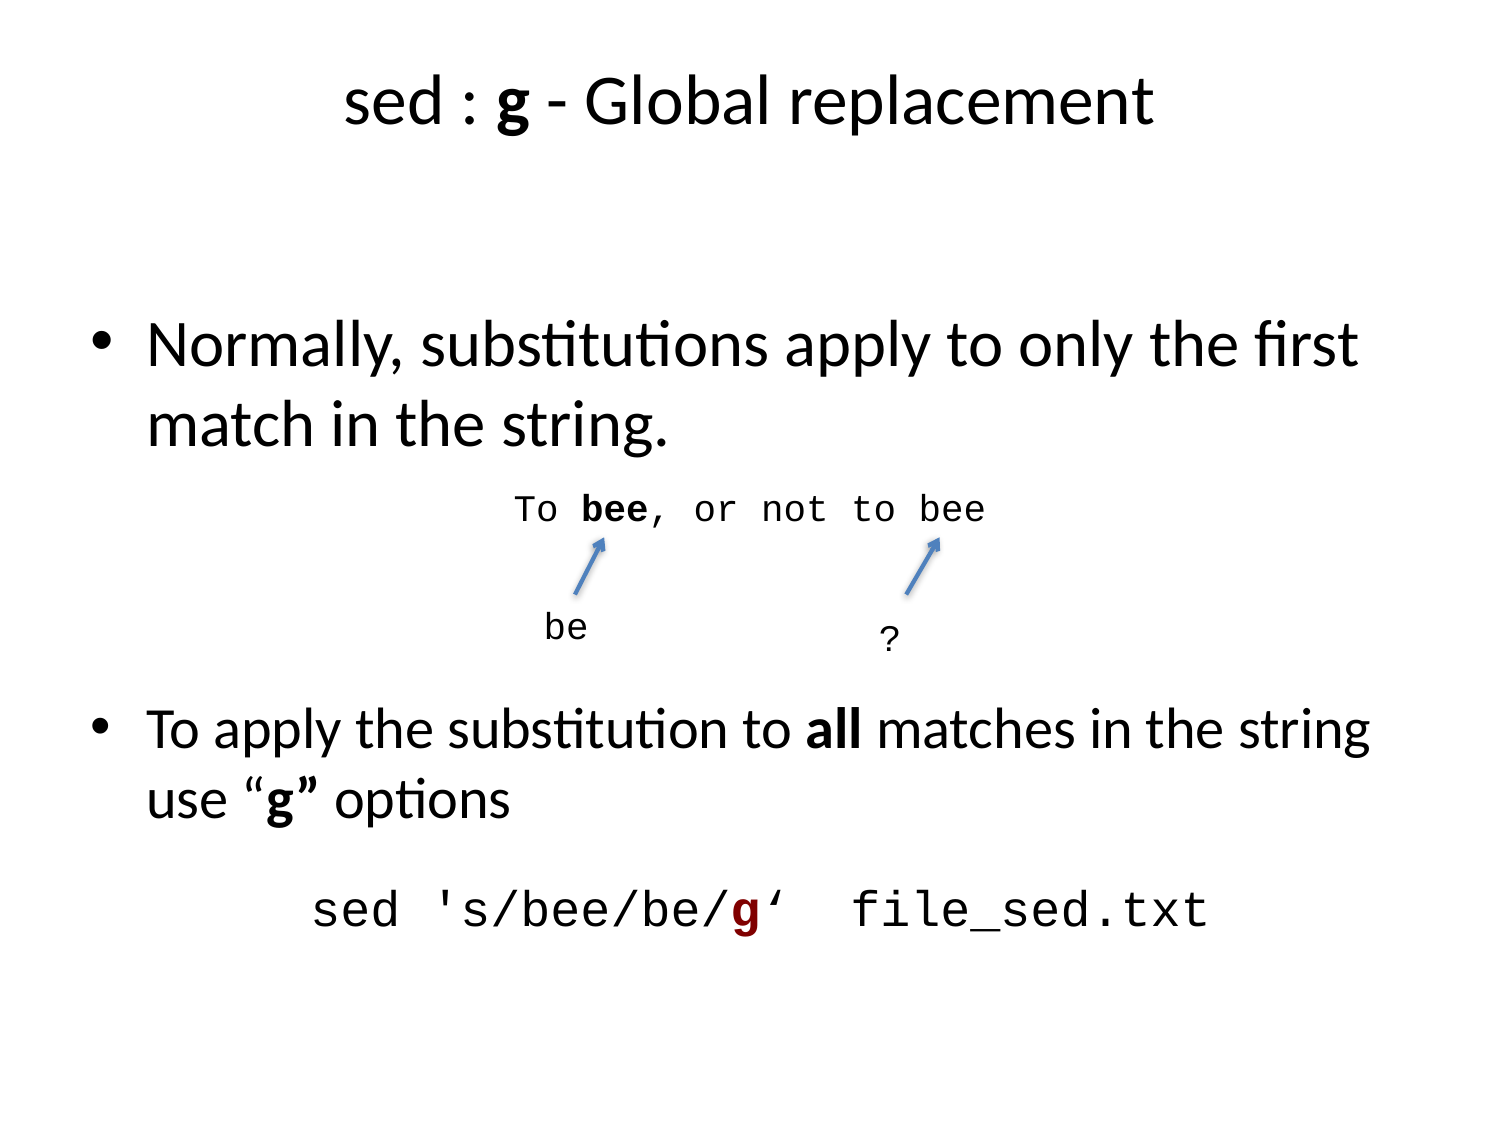

# sed : g - Global replacement
Normally, substitutions apply to only the first match in the string.

To apply the substitution to all matches in the string use “g” options

To bee, or not to bee
be
?
sed 's/bee/be/g‘  file_sed.txt